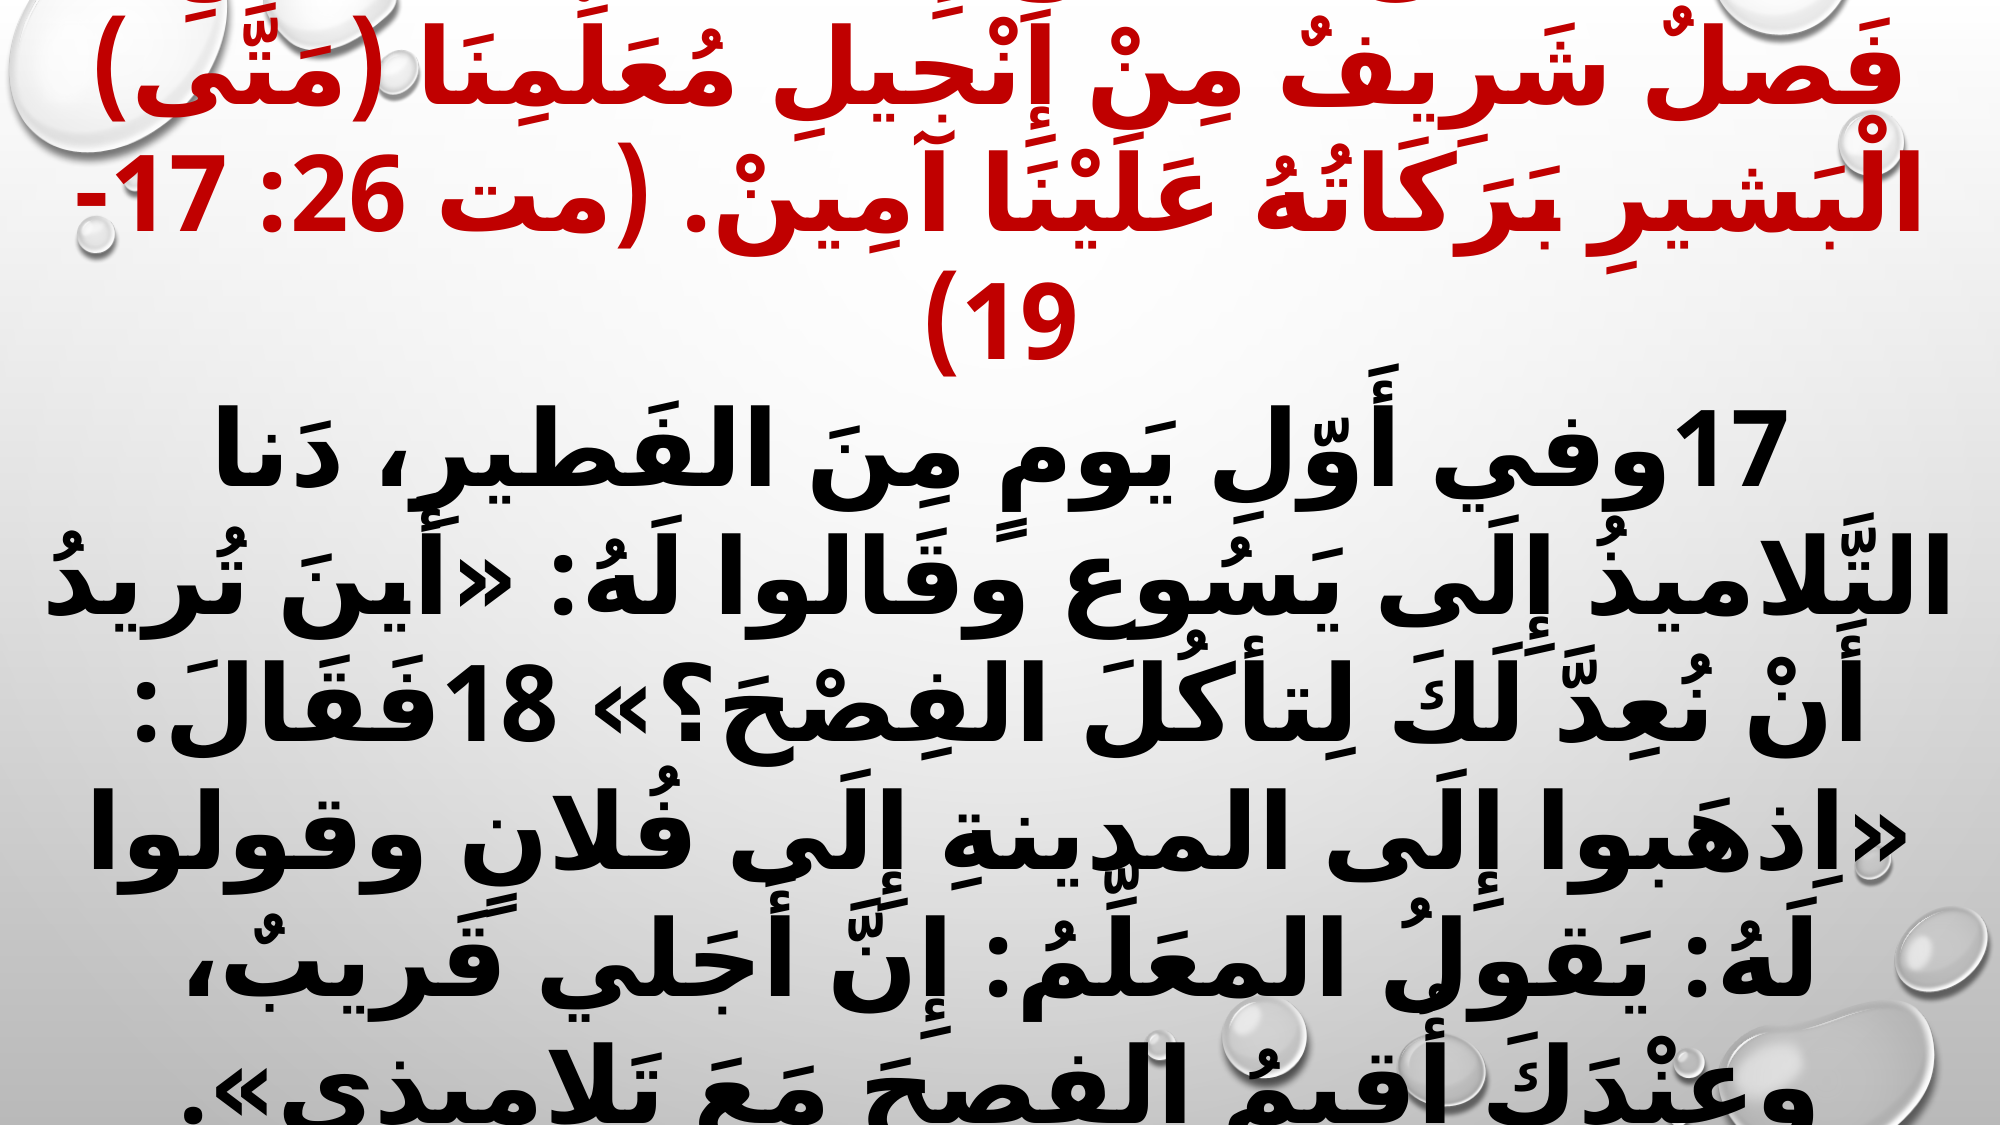

اللَّهُمَّ تَرَأَفْ عَلَيْنَا وارْحَمْنَا واجْعَلْنَا مُسْتَحِقِّينَ لِسَمَاعِ إِنْجيلِكَ الْمُقَدَّسِ. فَصلٌ شَرِيفٌ مِنْ إِنْجيلِ مُعَلِّمِنَا (مَتَّى) الْبَشيرِ بَرَكَاتُهُ عَلَيْنَا آمِينْ. (مت 26: 17-19)
17وفي أَوّلِ يَومٍ مِنَ الفَطيرِ، دَنا التَّلاميذُ إِلَى يَسُوع وقَالوا لَهُ: «أَينَ تُريدُ أَنْ نُعِدَّ لَكَ لِتأكُلَ الفِصْحَ؟» 18فَقَالَ: «اِذهَبوا إِلَى المدينةِ إِلَى فُلانٍ وقولوا لَهُ: يَقولُ المعَلِّمُ: إِنَّ أَجَلي قَريبٌ، وعِنْدَكَ أُقيمُ الفِصحَ مَعَ تَلاميذي». 19ففَعلَ التَّلاميذُ كَمَا أَمرَهُمْ يَسُوع وأَعَدُّوا الفِصْحَ. والمَجْدُ للهِ دَائِمًا